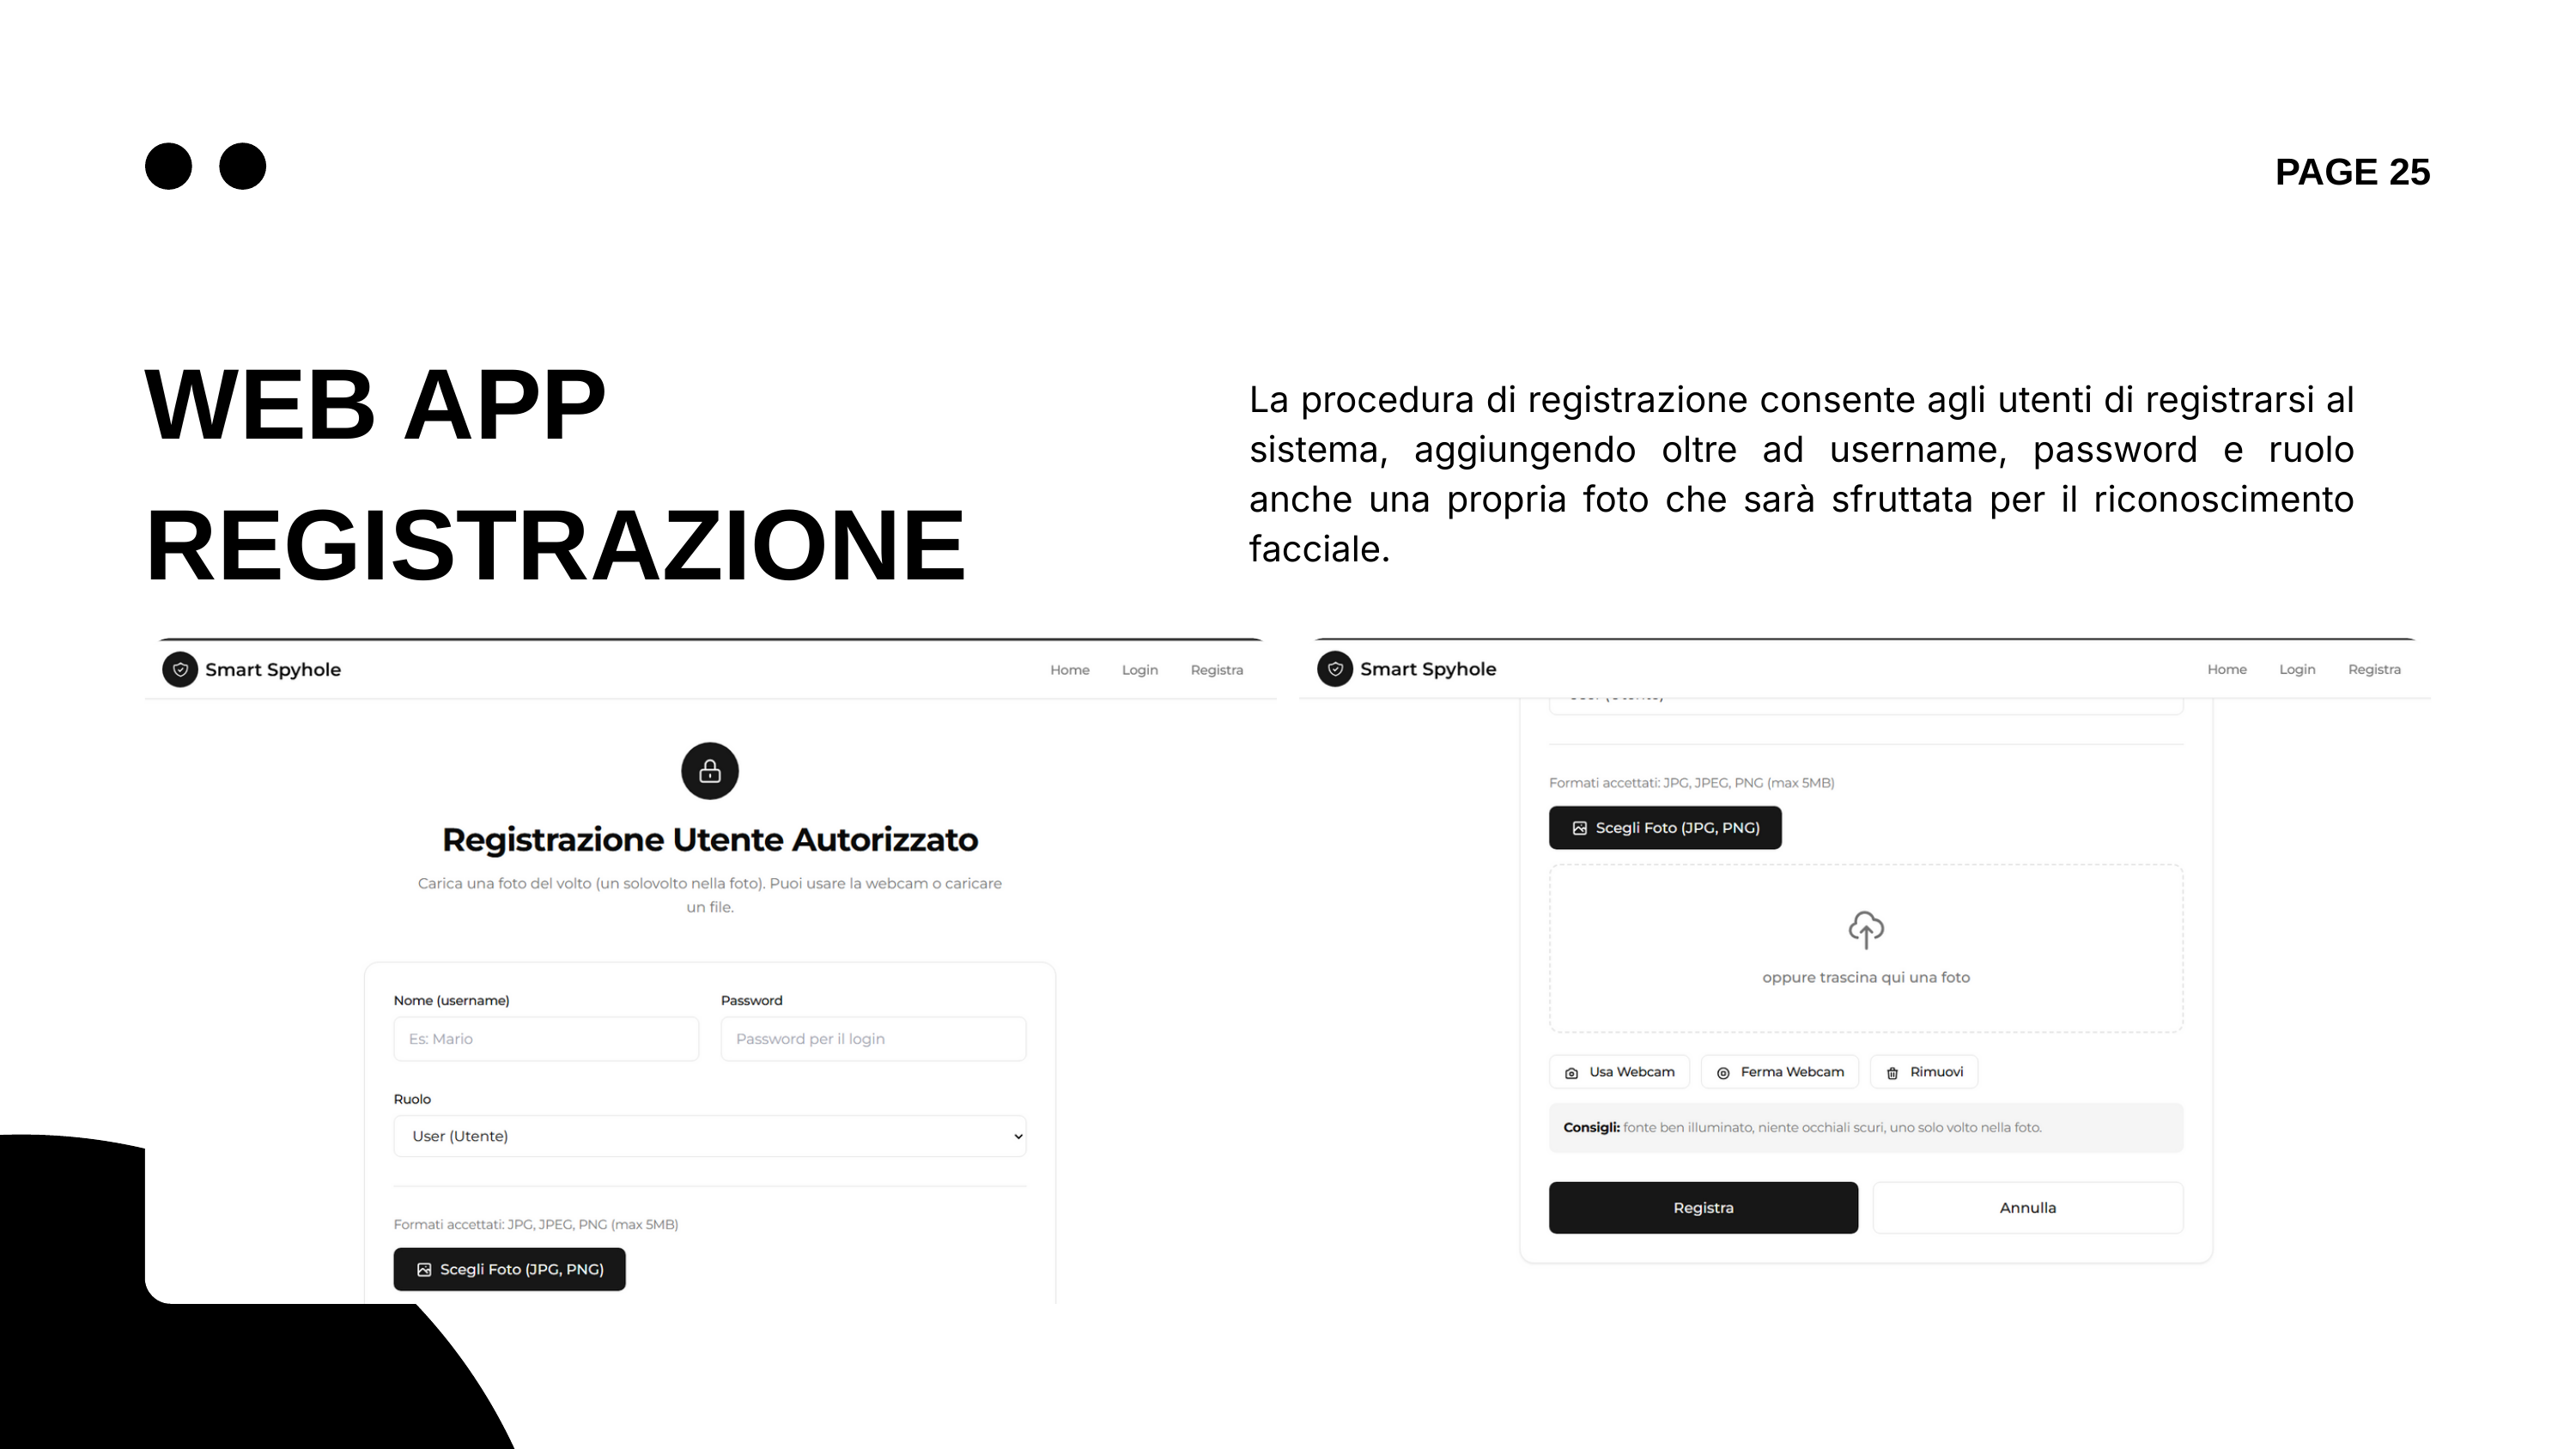

PAGE 25

WEB APP REGISTRAZIONE
La procedura di registrazione consente agli utenti di registrarsi al sistema, aggiungendo oltre ad username, password e ruolo anche una propria foto che sarà sfruttata per il riconoscimento facciale.